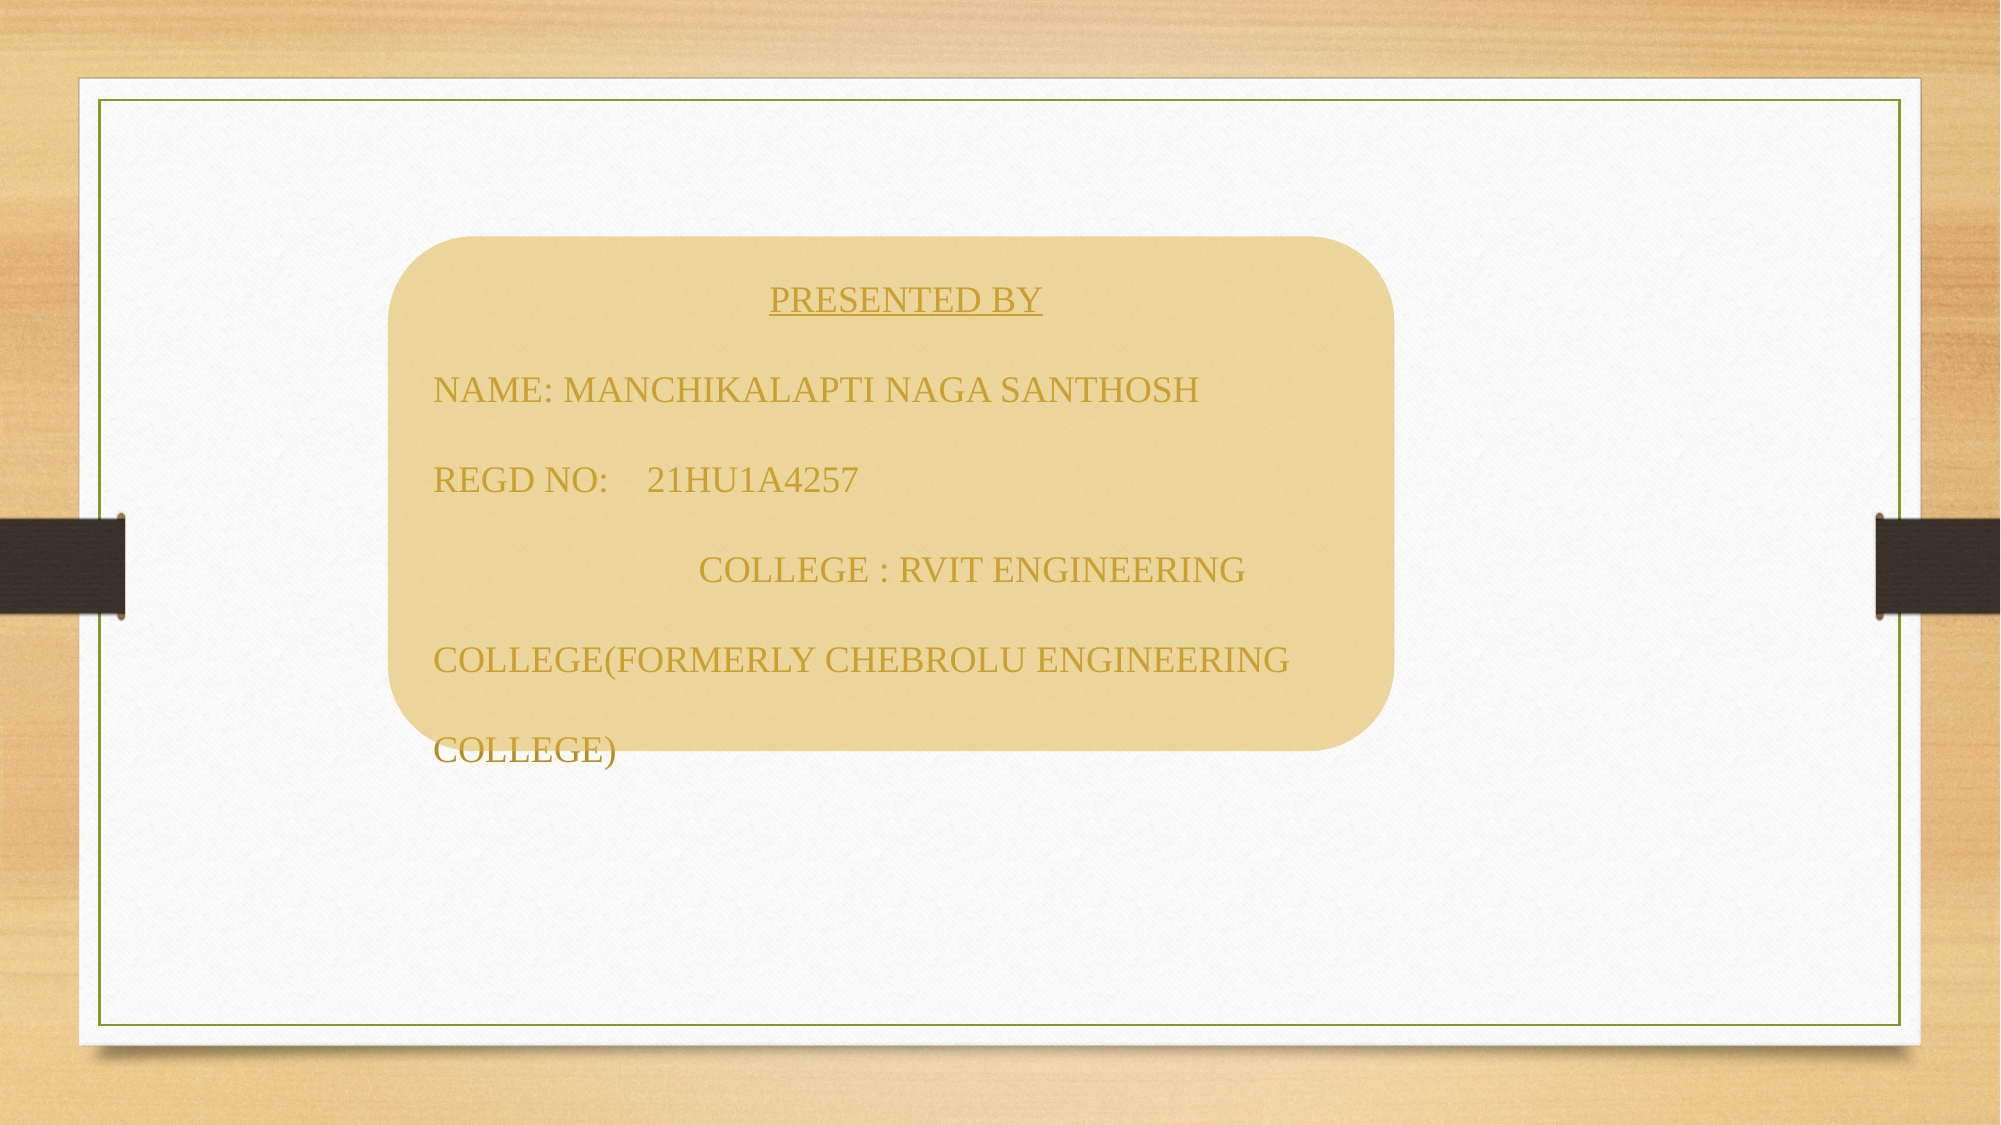

PRESENTED BY
NAME: MANCHIKALAPTI NAGA SANTHOSH
REGD NO:    21HU1A4257                                                                                   COLLEGE : RVIT ENGINEERING COLLEGE(FORMERLY CHEBROLU ENGINEERING COLLEGE)